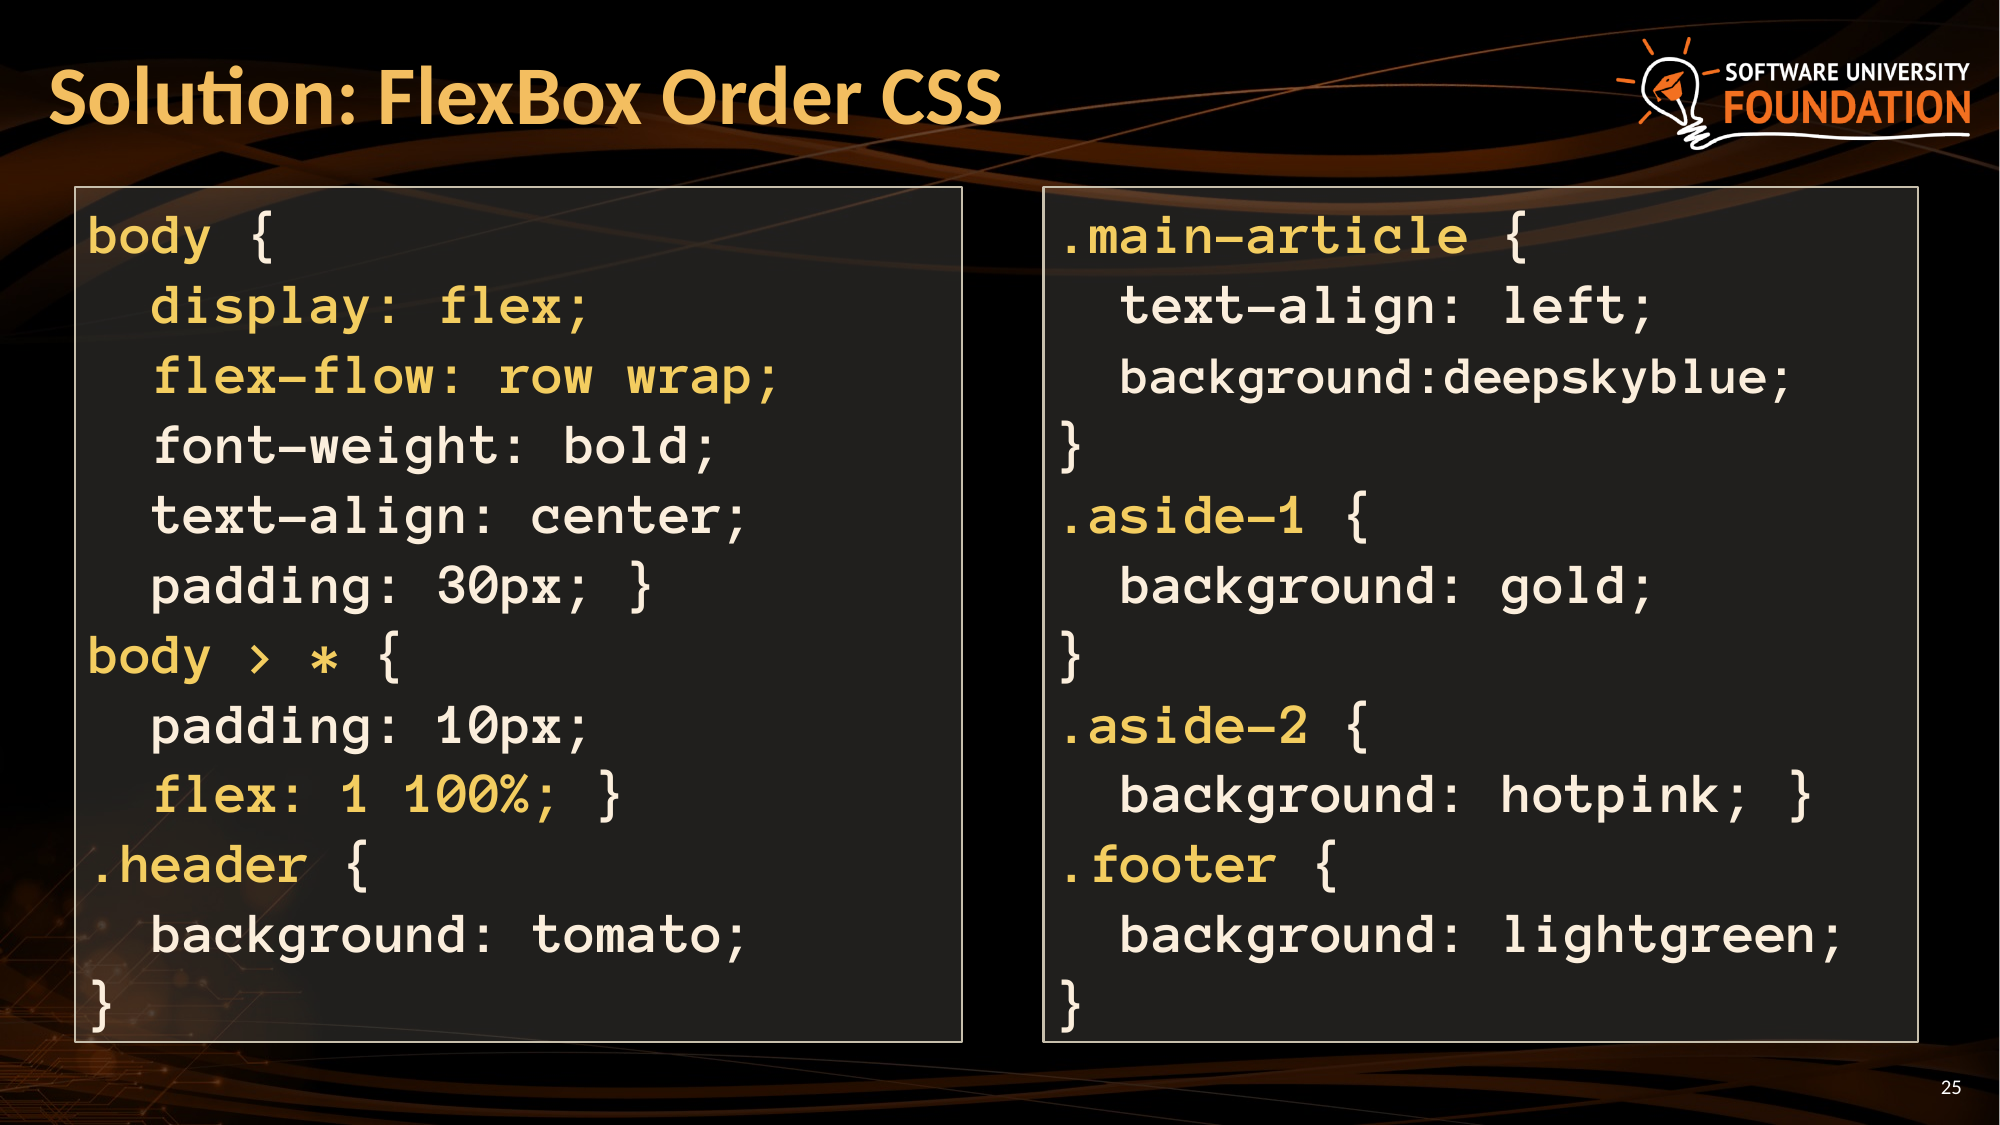

# Solution: FlexBox Order CSS
body {
  display: flex;
  flex-flow: row wrap;
  font-weight: bold;
  text-align: center;
  padding: 30px; }
body > * {
  padding: 10px;
  flex: 1 100%; }
.header {
  background: tomato;
}
.main-article {
  text-align: left;
  background:deepskyblue;
}
.aside-1 {
  background: gold;
}
.aside-2 {
  background: hotpink; }
.footer {
  background: lightgreen;
}
25